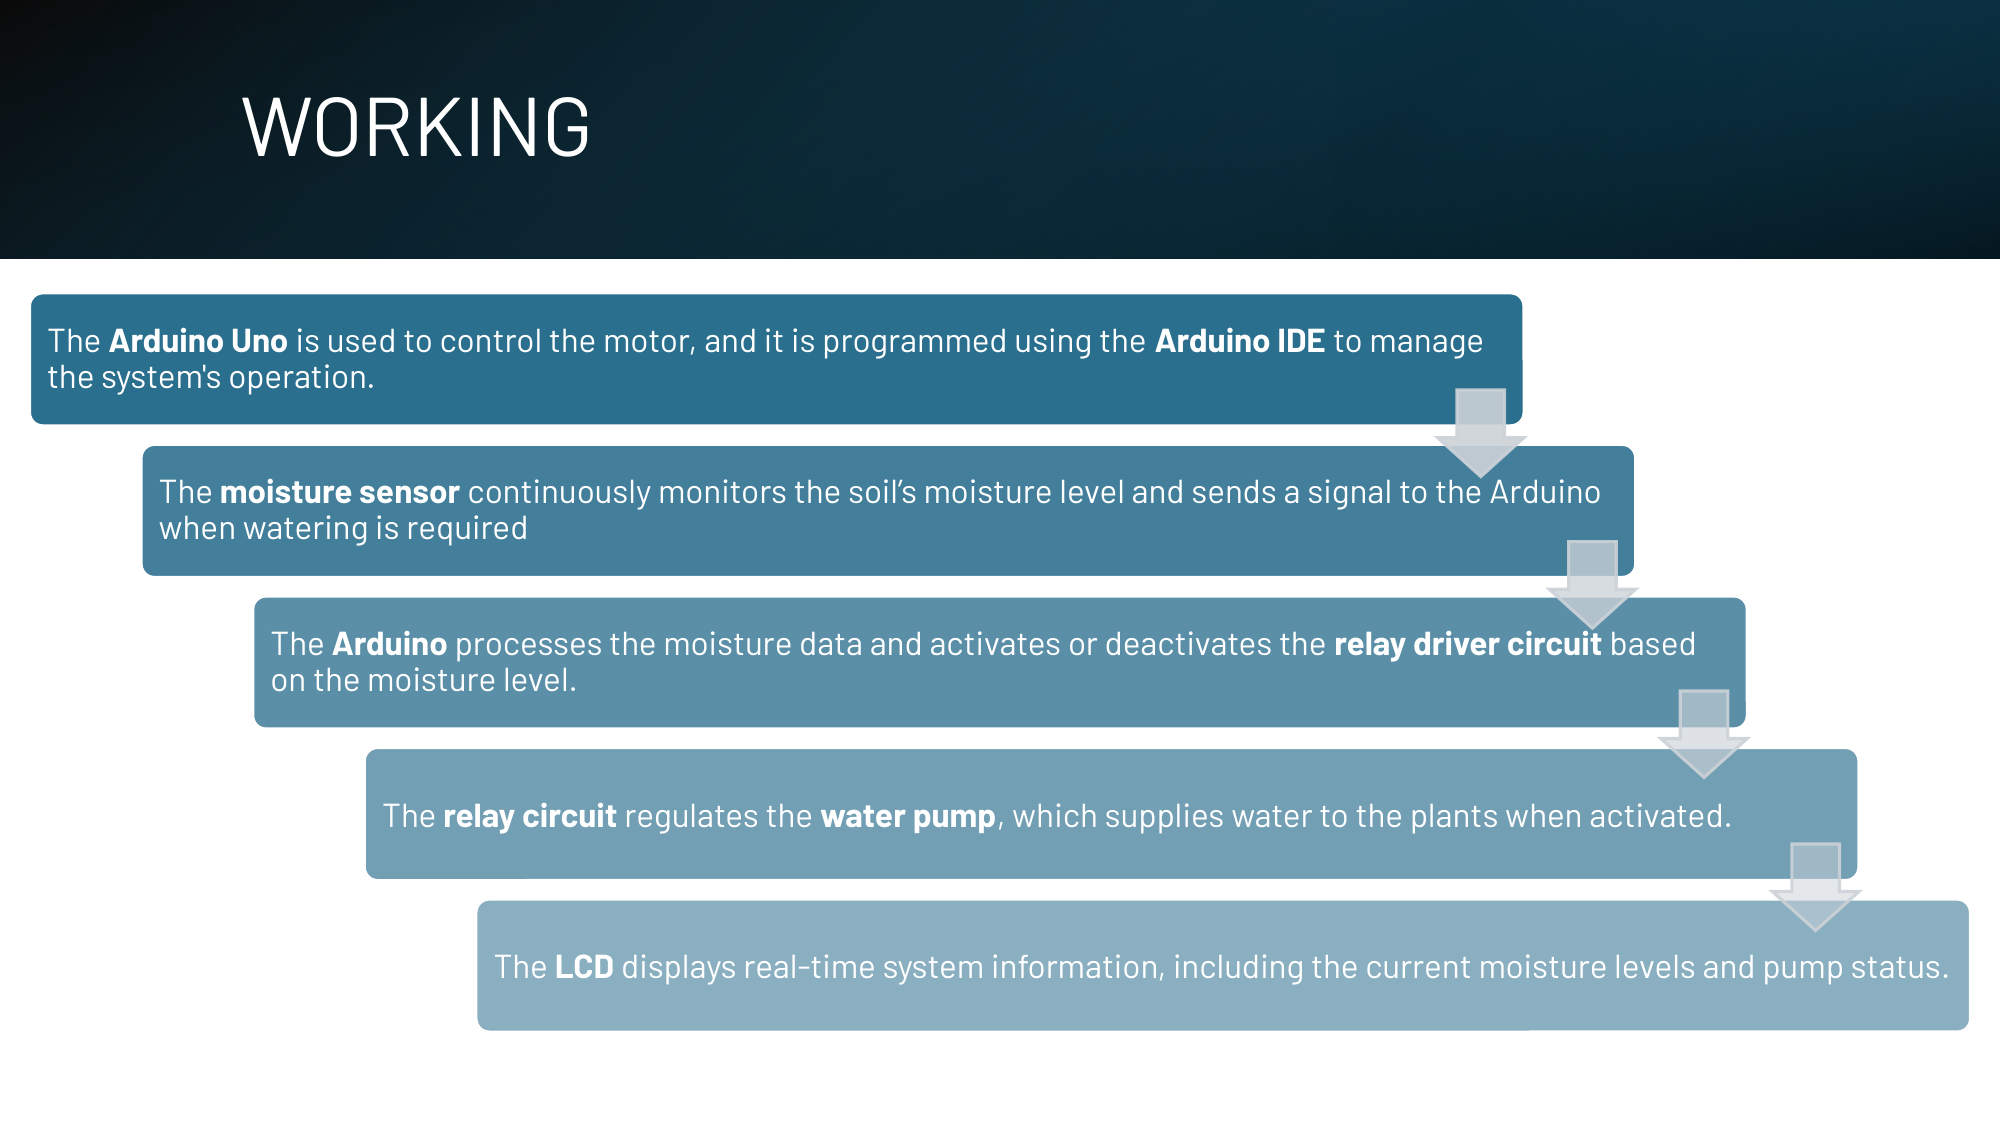

# WORKING
The Arduino Uno is used to control the motor, and it is programmed using the Arduino IDE to manage the system's operation.
The moisture sensor continuously monitors the soil’s moisture level and sends a signal to the Arduino when watering is required
The Arduino processes the moisture data and activates or deactivates the relay driver circuit based on the moisture level.
The relay circuit regulates the water pump, which supplies water to the plants when activated.
The LCD displays real-time system information, including the current moisture levels and pump status.